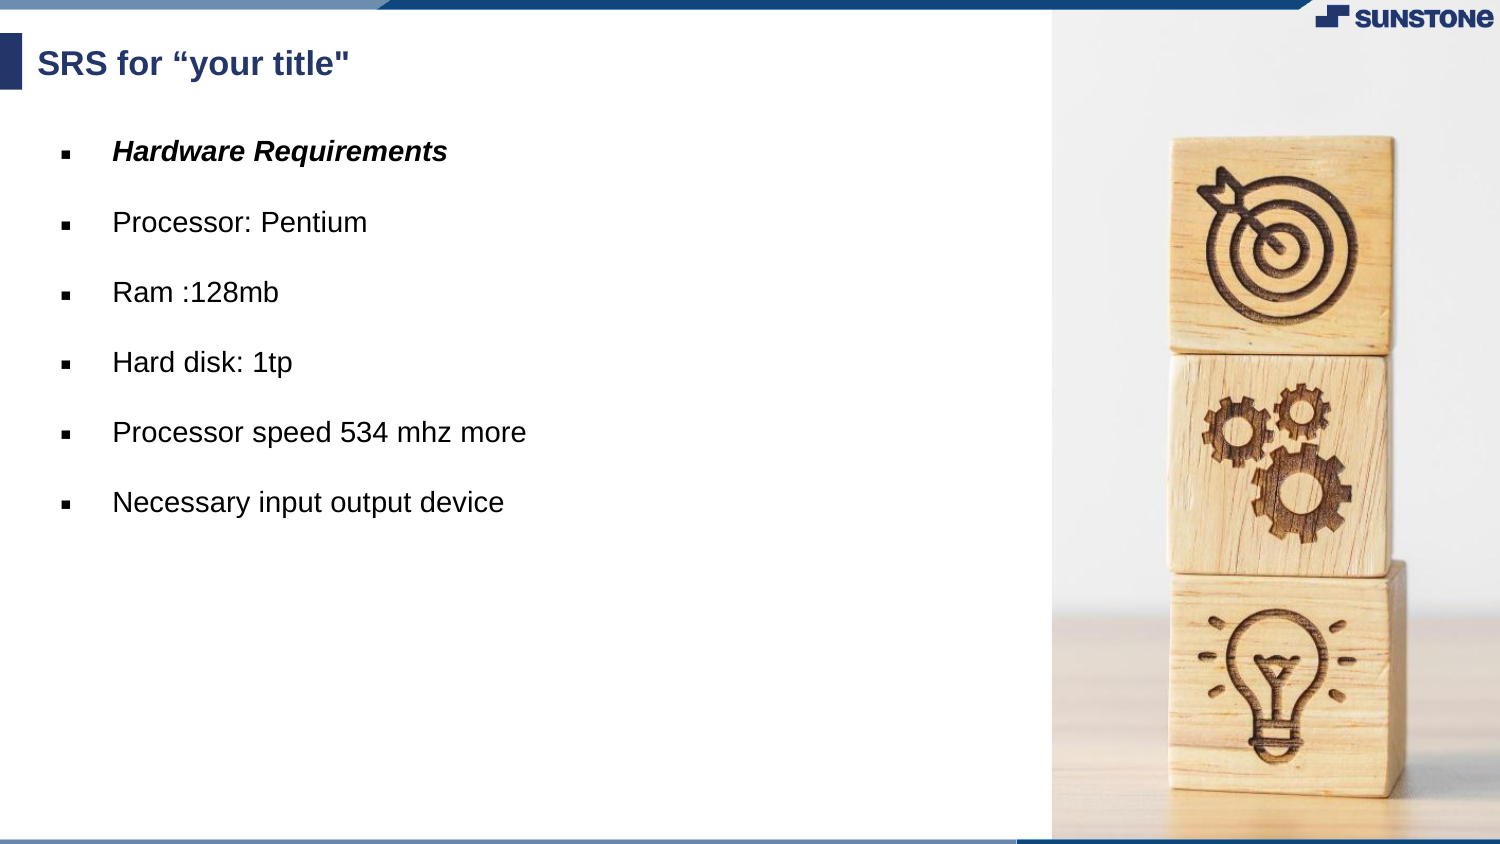

# SRS for “your title"
Hardware Requirements
Processor: Pentium

Ram :128mb

Hard disk: 1tp

Processor speed 534 mhz more

Necessary input output device